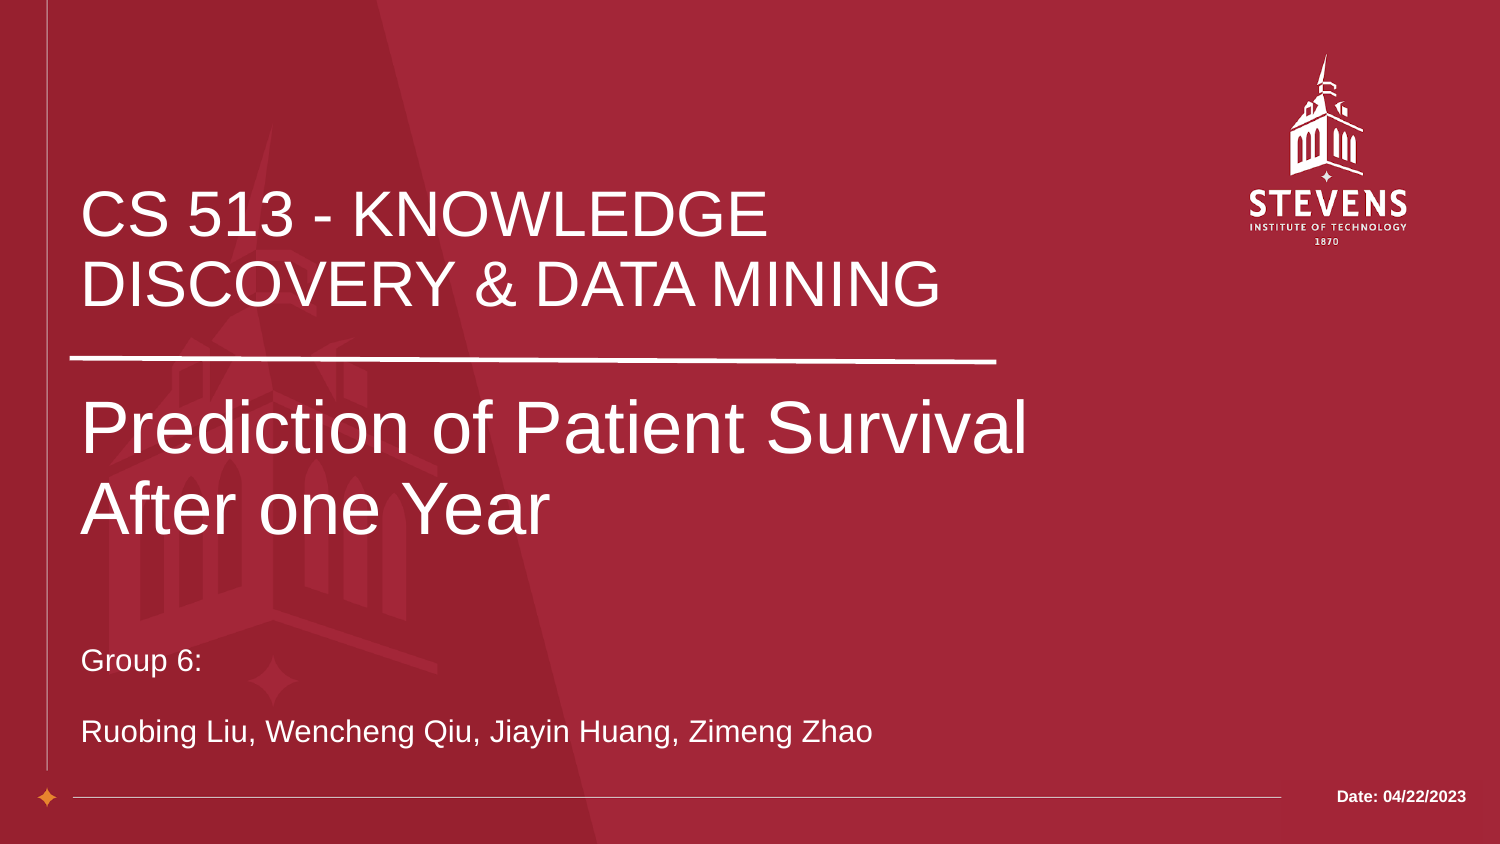

# CS 513 - KNOWLEDGE DISCOVERY & DATA MINING

Prediction of Patient Survival After one Year
Group 6:

Ruobing Liu, Wencheng Qiu, Jiayin Huang, Zimeng Zhao
Date: 04/22/2023